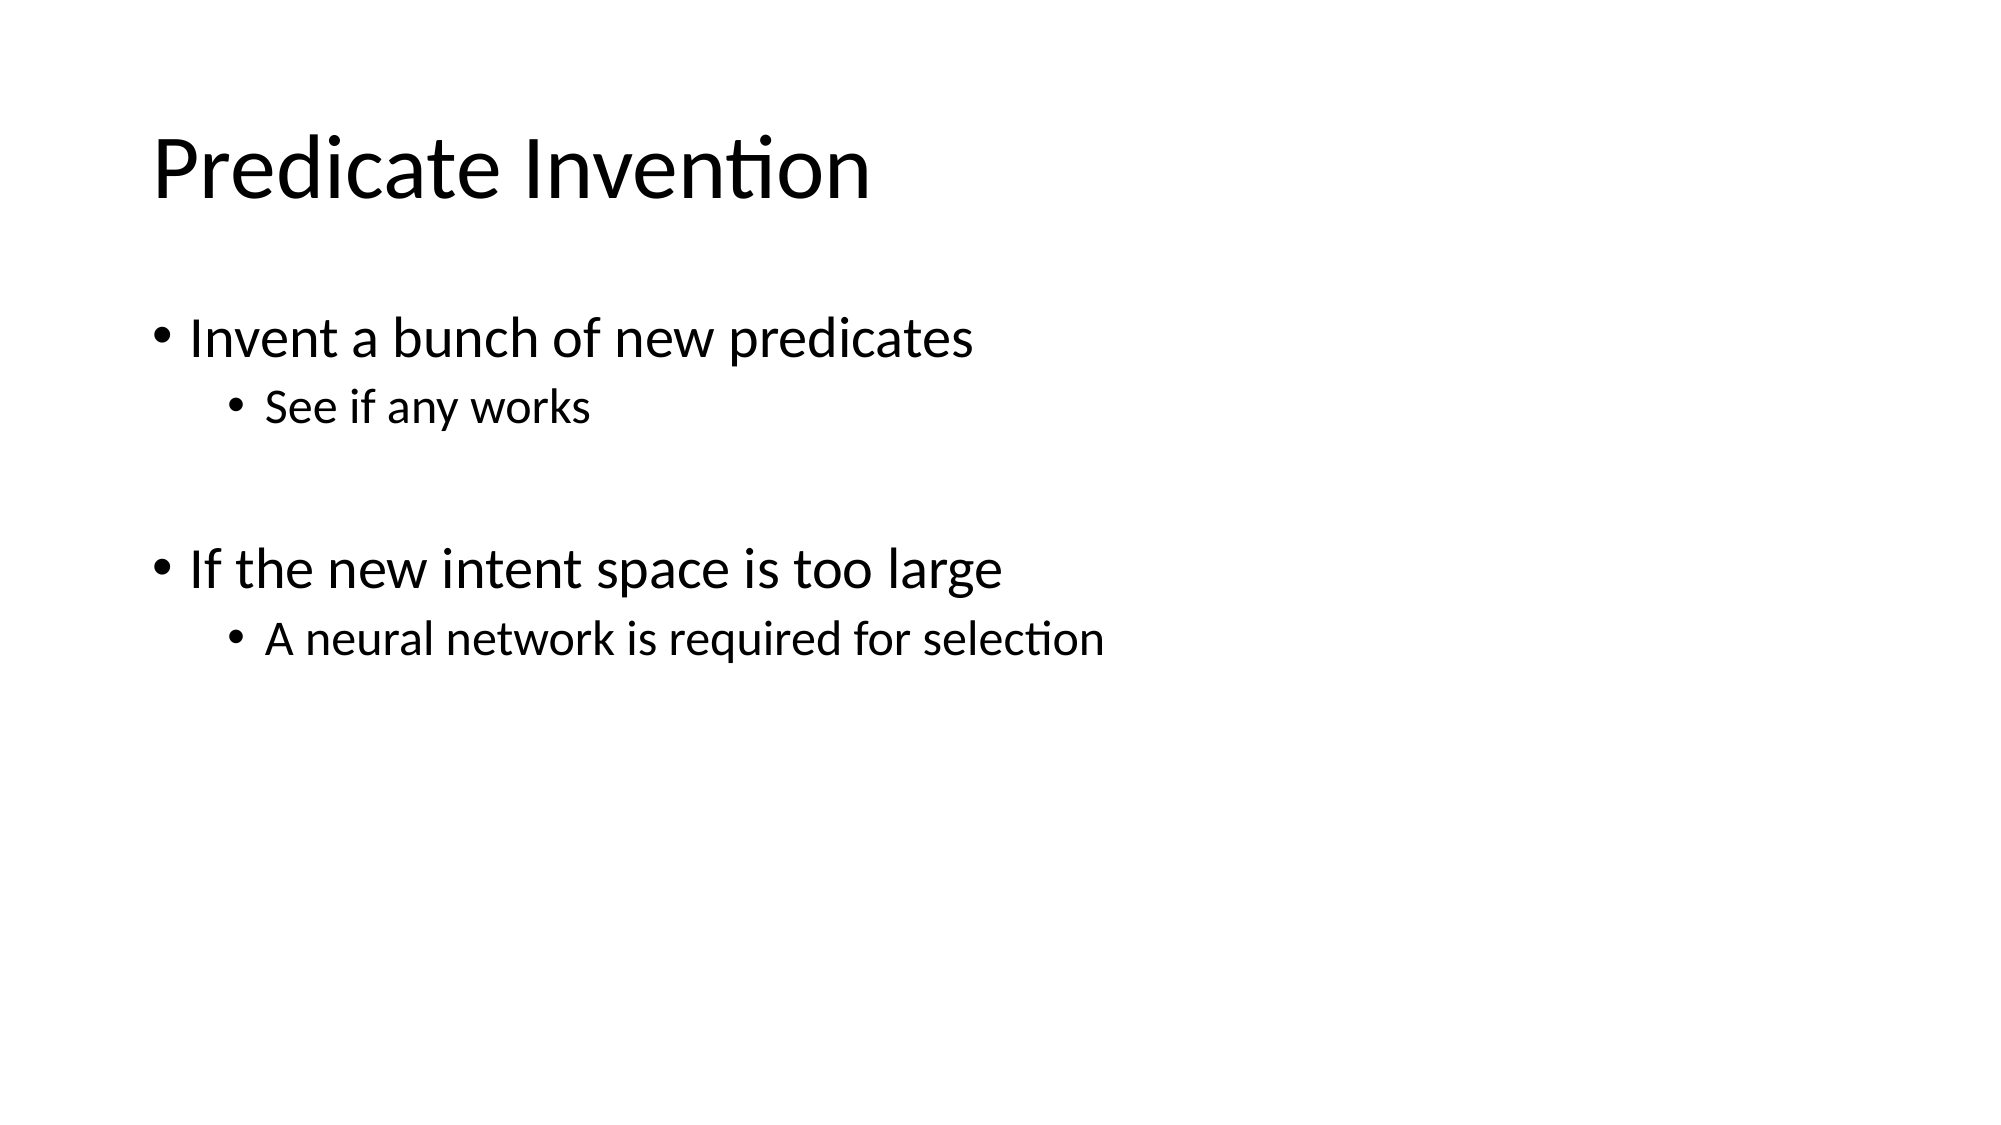

# Predicate Invention
Invent a bunch of new predicates
See if any works

If the new intent space is too large
A neural network is required for selection